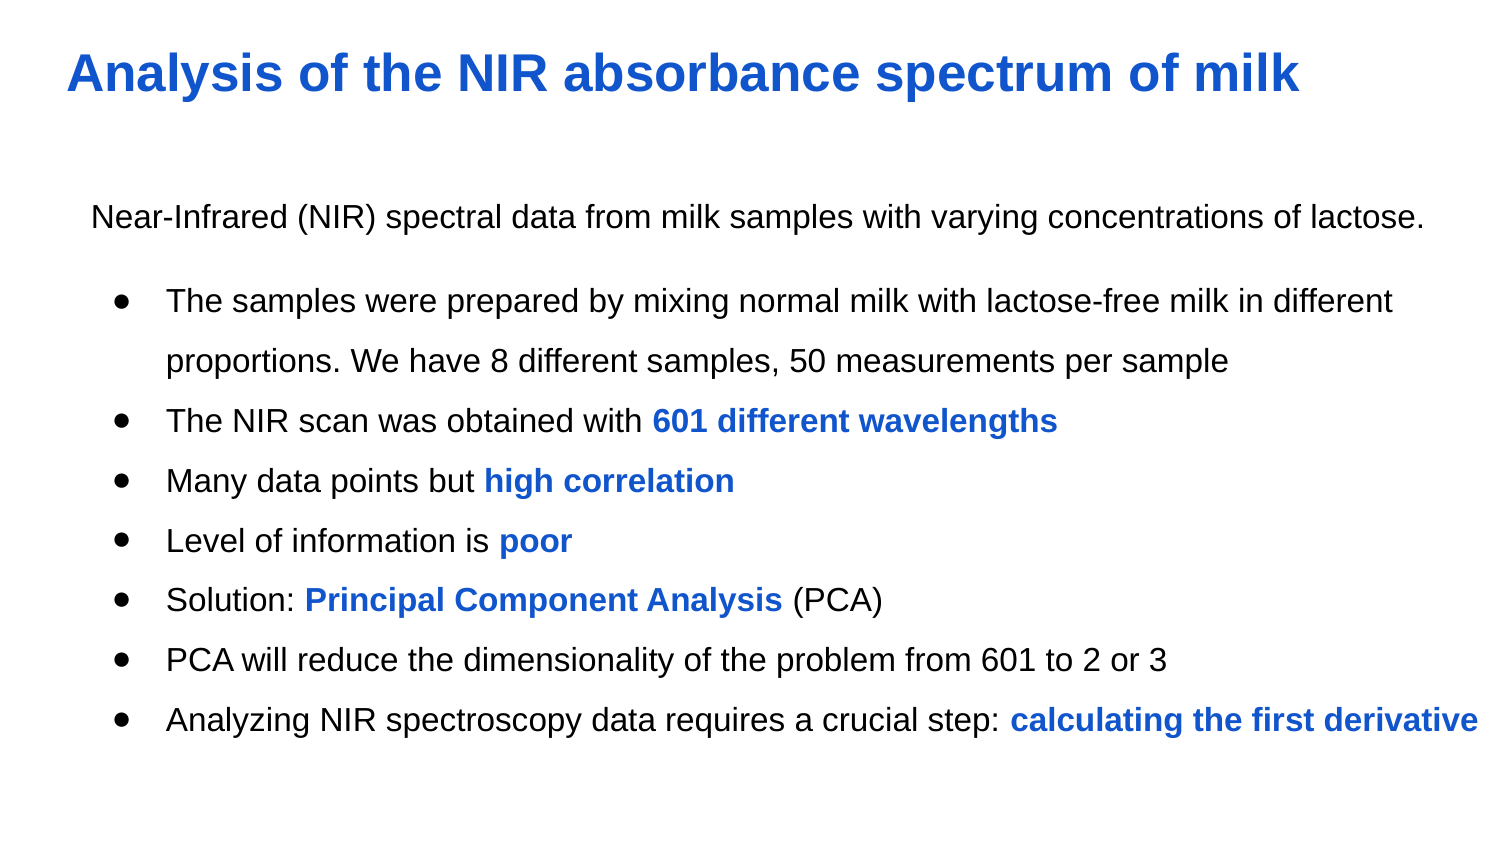

# Analysis of the NIR absorbance spectrum of milk
Near-Infrared (NIR) spectral data from milk samples with varying concentrations of lactose.
The samples were prepared by mixing normal milk with lactose-free milk in different proportions. We have 8 different samples, 50 measurements per sample
The NIR scan was obtained with 601 different wavelengths
Many data points but high correlation
Level of information is poor
Solution: Principal Component Analysis (PCA)
PCA will reduce the dimensionality of the problem from 601 to 2 or 3
Analyzing NIR spectroscopy data requires a crucial step: calculating the first derivative